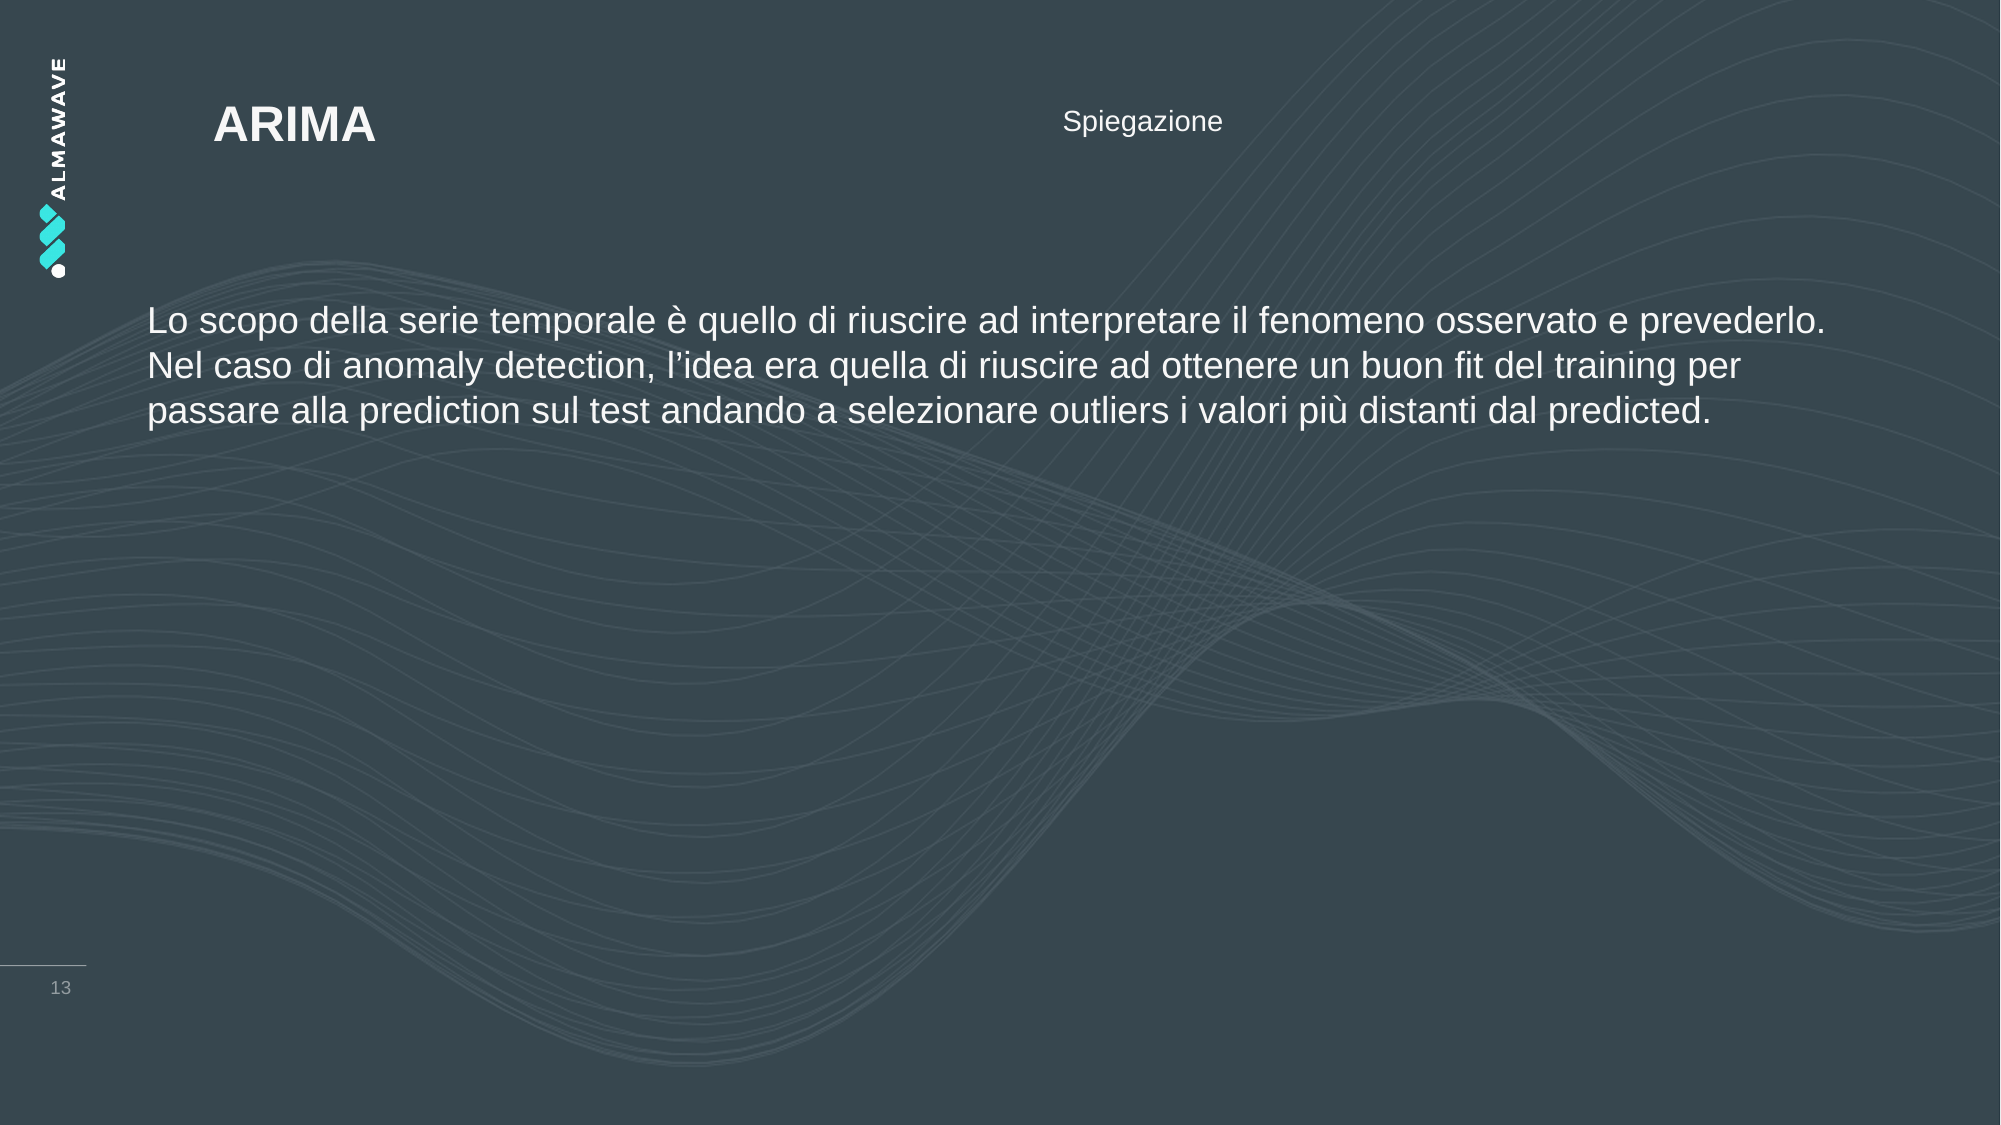

Spiegazione
# ARIMA
Lo scopo della serie temporale è quello di riuscire ad interpretare il fenomeno osservato e prevederlo.
Nel caso di anomaly detection, l’idea era quella di riuscire ad ottenere un buon fit del training per passare alla prediction sul test andando a selezionare outliers i valori più distanti dal predicted.
13